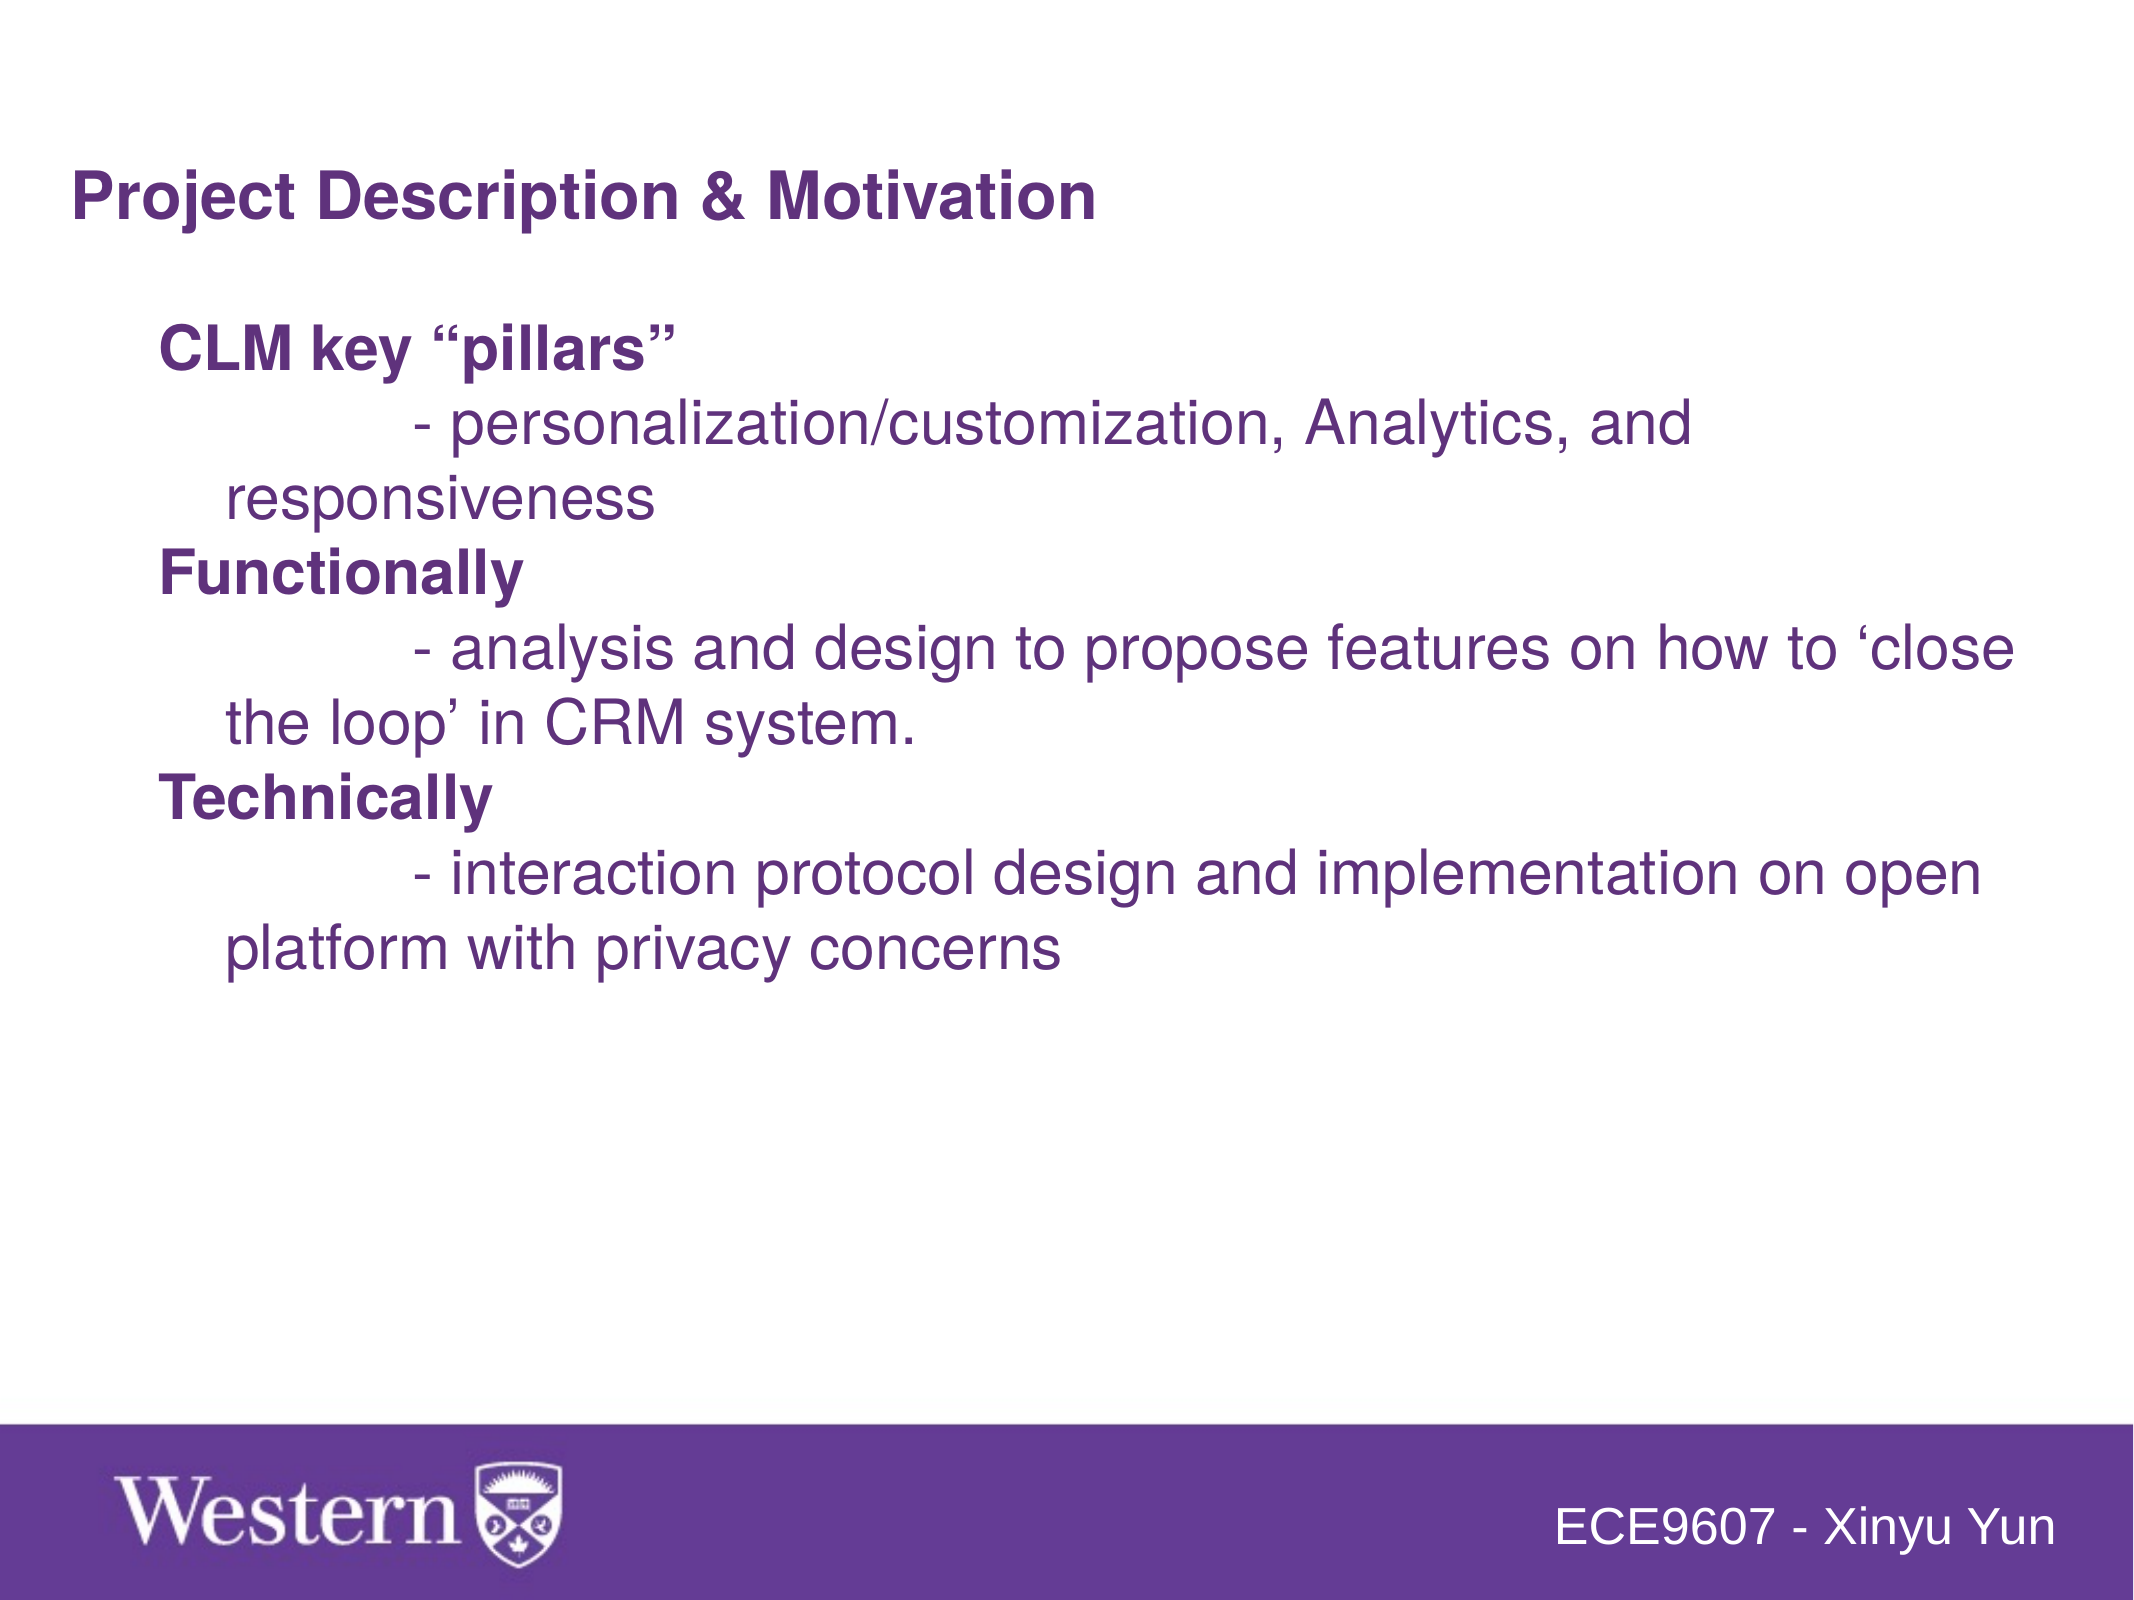

# Project Description & Motivation

CLM key “pillars”
- personalization/customization, Analytics, and responsiveness
Functionally
- analysis and design to propose features on how to ‘close the loop’ in CRM system.
Technically
- interaction protocol design and implementation on open platform with privacy concerns
ECE9607 - Xinyu Yun